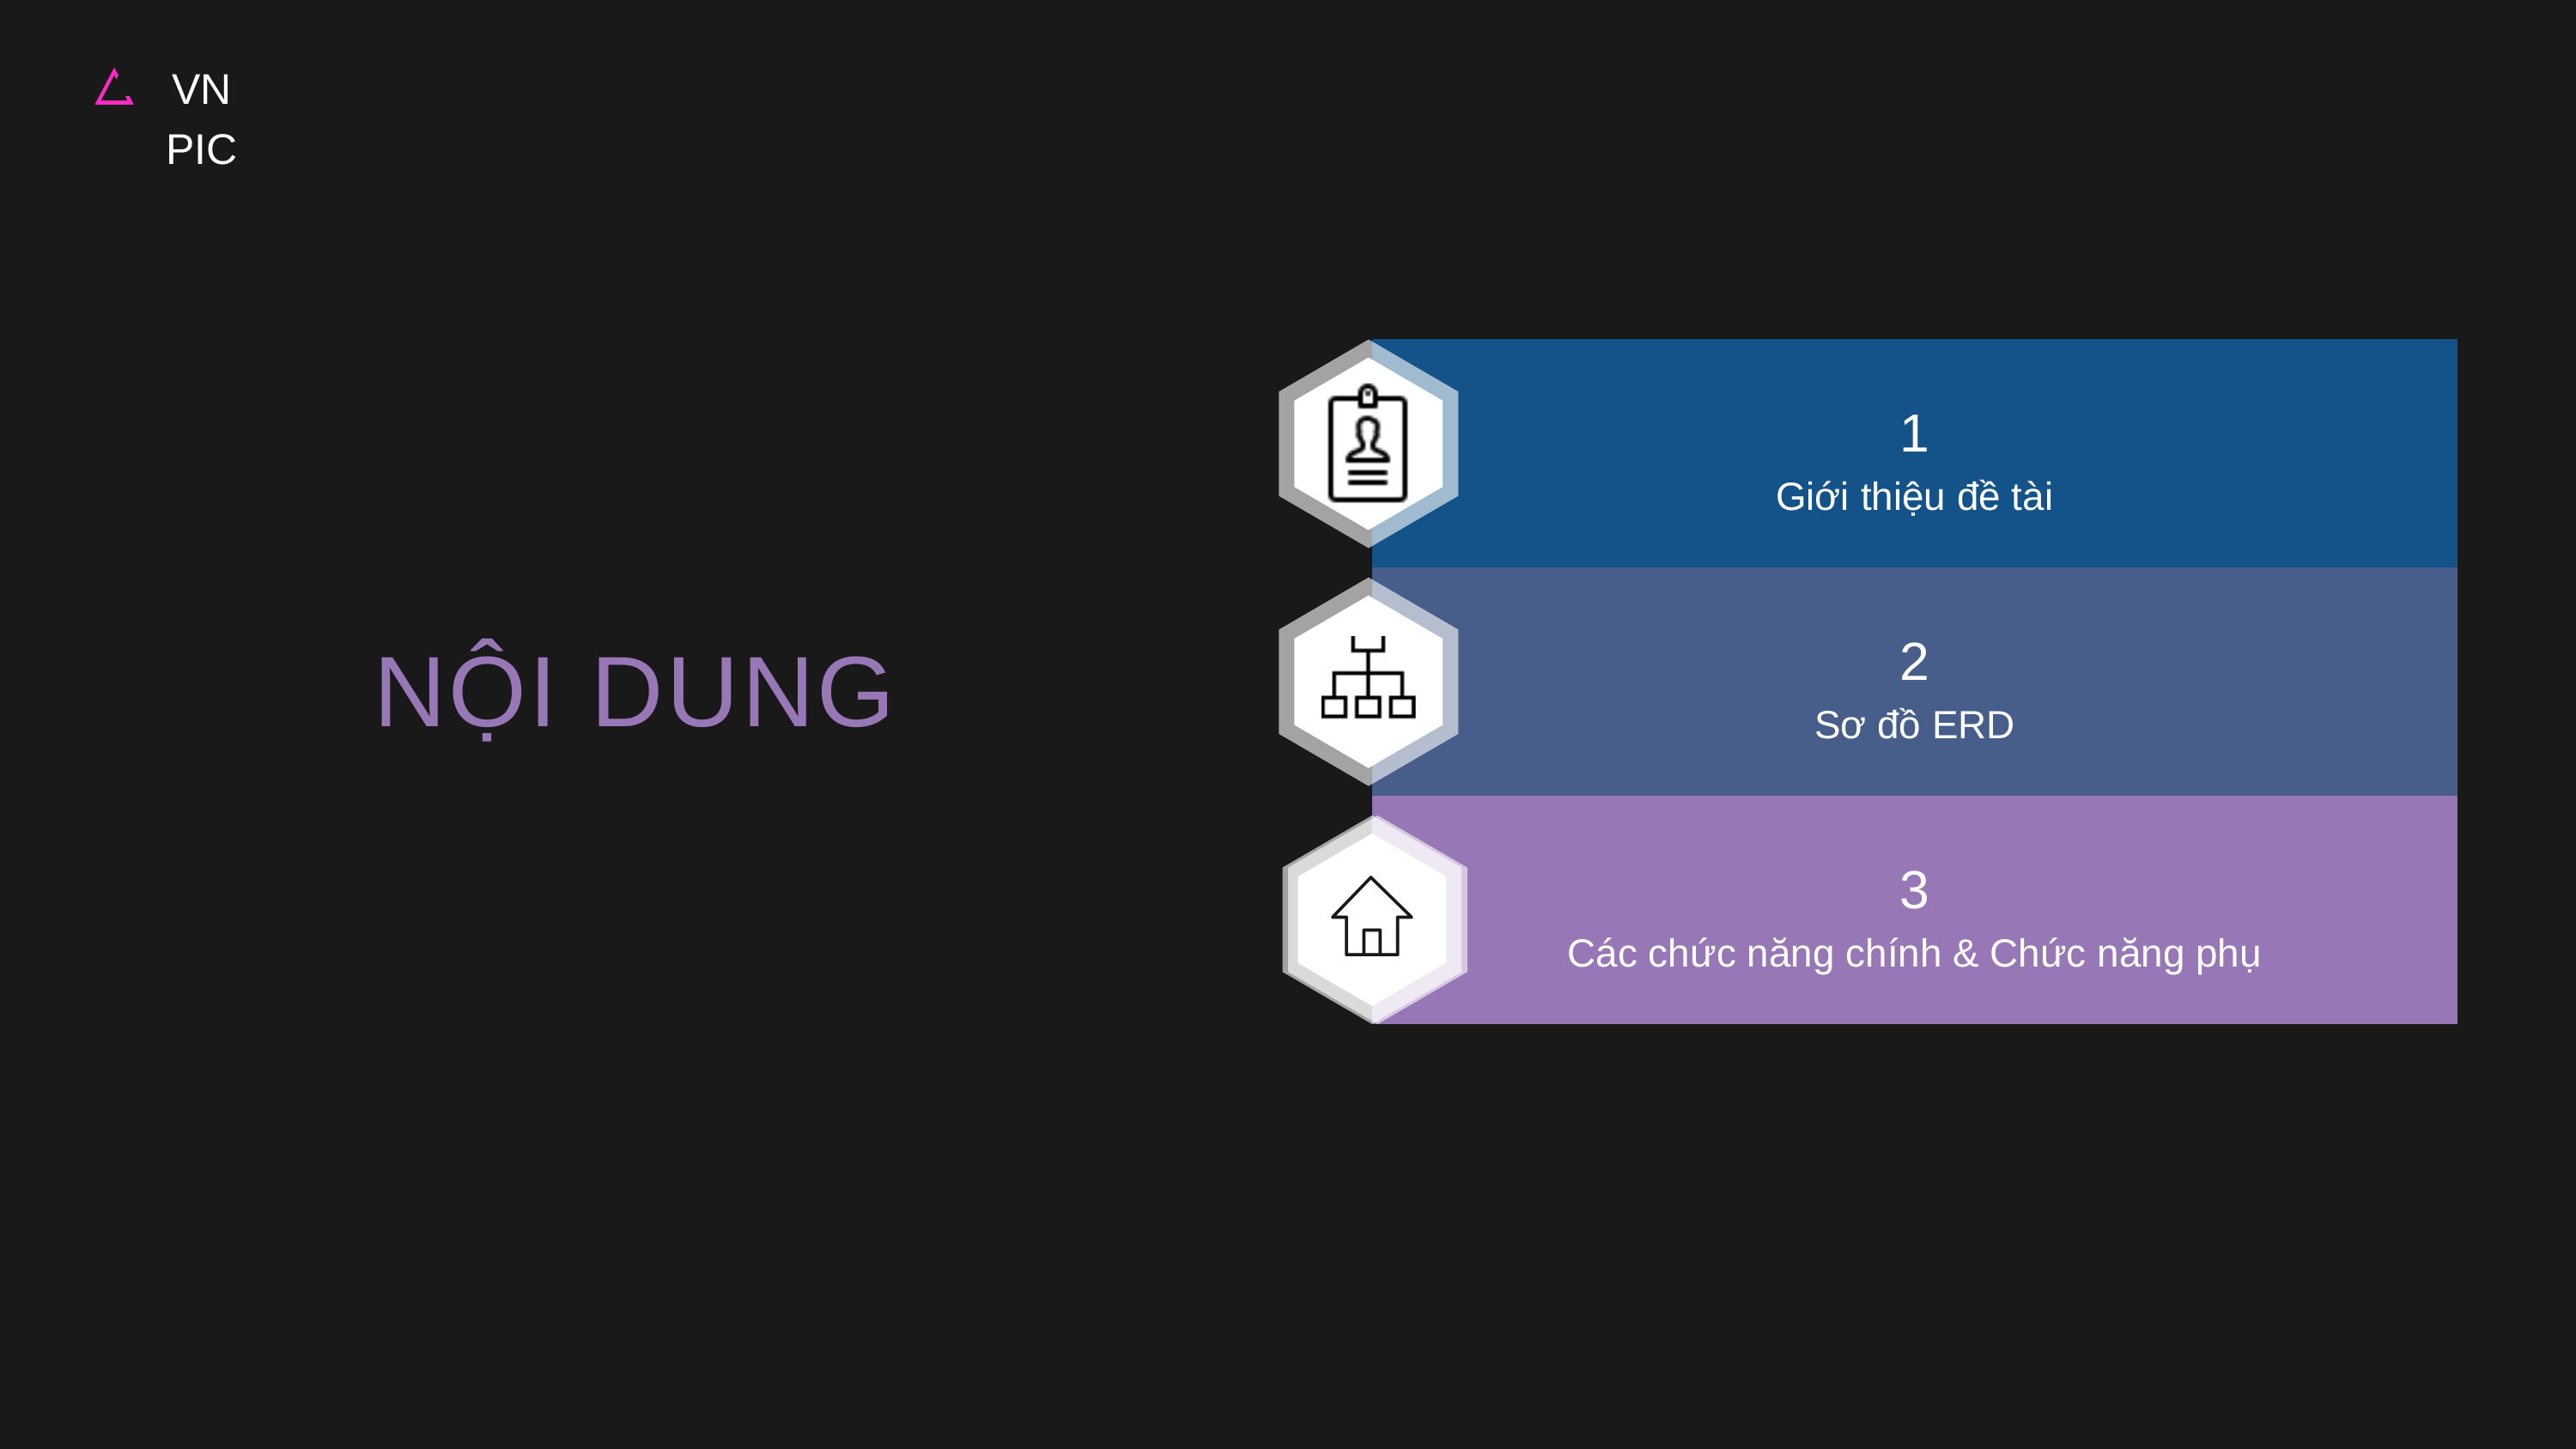

VNPIC

| 1 Giới thiệu đề tài |
| --- |
| 2 Sơ đồ ERD |
| 3 Các chức năng chính & Chức năng phụ |

NỘI DUNG